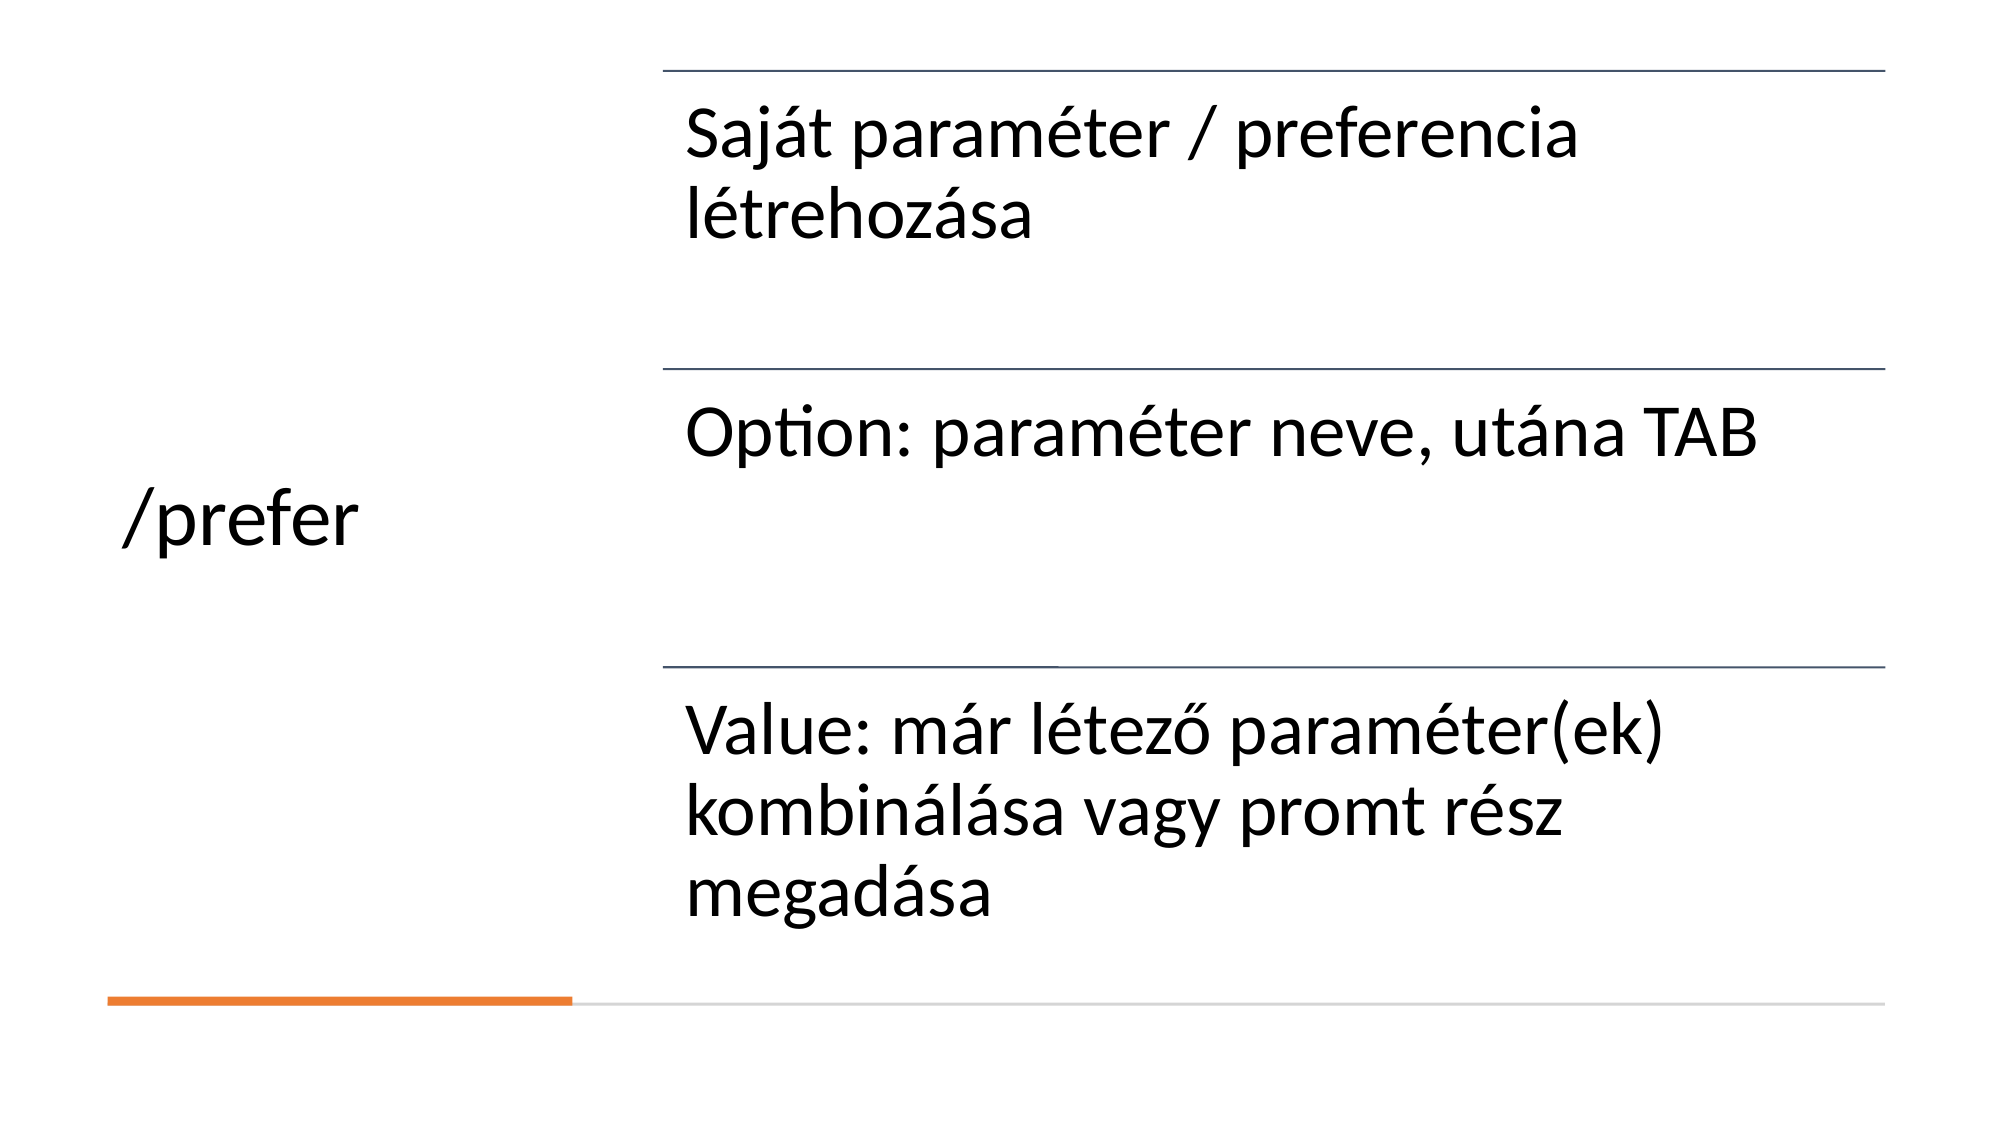

# /prefer
Saját paraméter / preferencia létrehozása
Option: paraméter neve, utána TAB
Value: már létező paraméter(ek) kombinálása vagy promt rész megadása